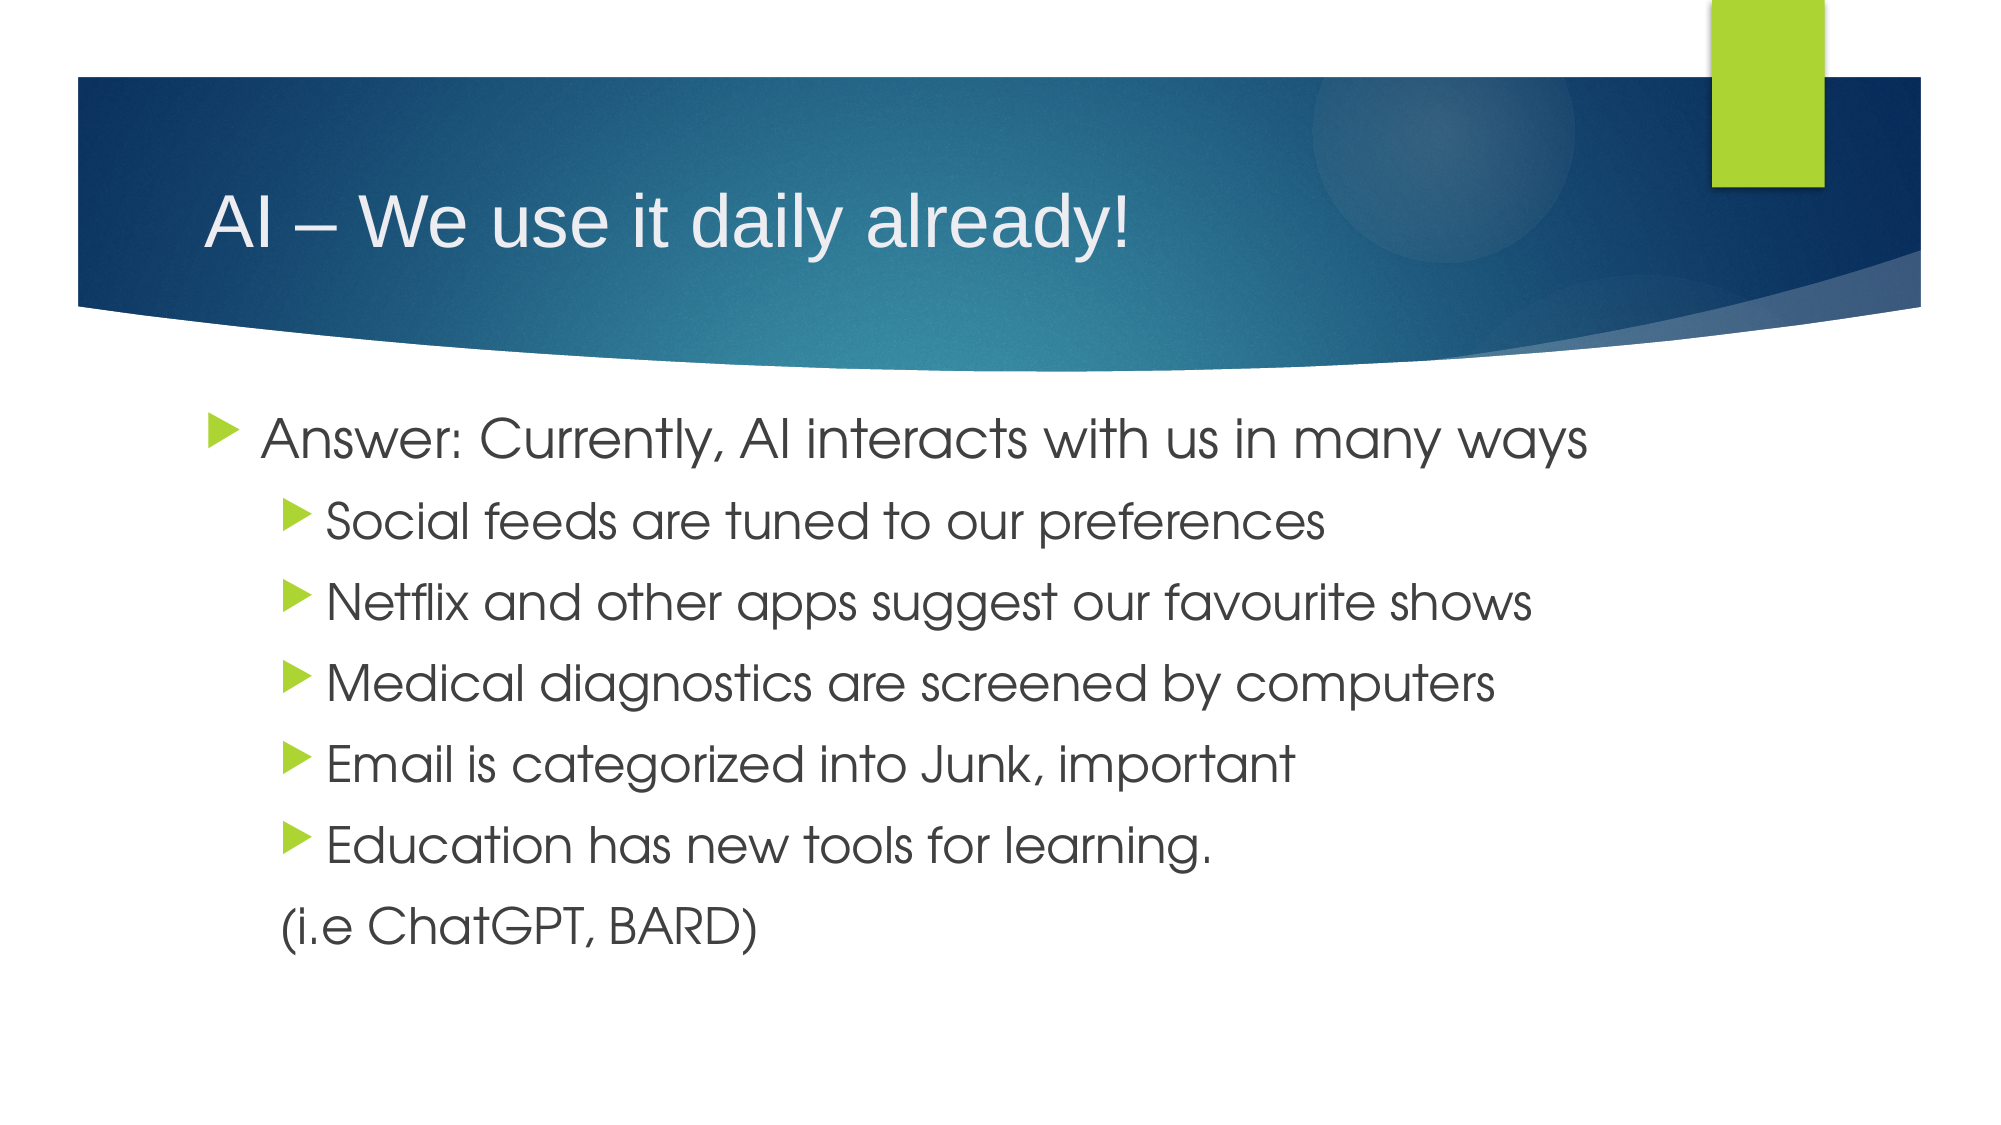

# AI – We use it daily already!
Answer: Currently, AI interacts with us in many ways
Social feeds are tuned to our preferences
Netflix and other apps suggest our favourite shows
Medical diagnostics are screened by computers
Email is categorized into Junk, important
Education has new tools for learning.
(i.e ChatGPT, BARD)